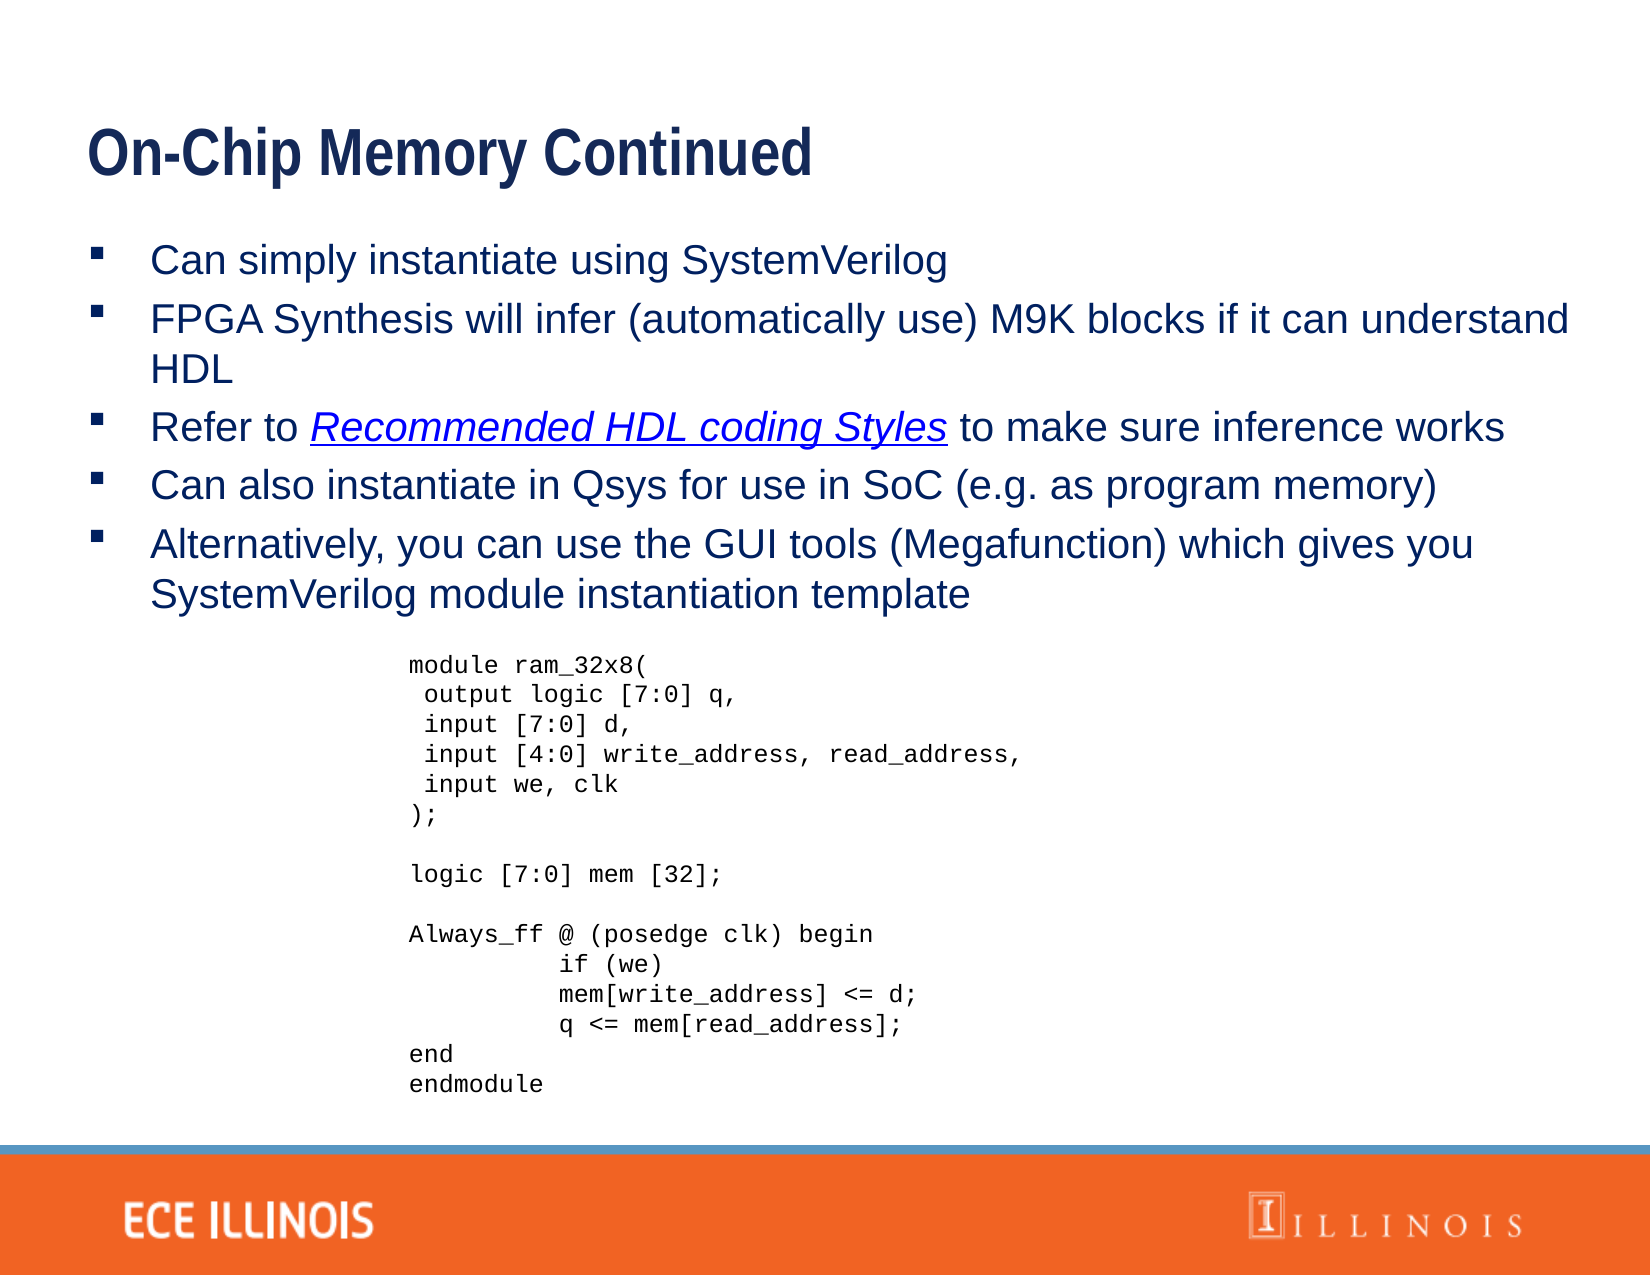

On-Chip Memory Continued
Can simply instantiate using SystemVerilog
FPGA Synthesis will infer (automatically use) M9K blocks if it can understand HDL
Refer to Recommended HDL coding Styles to make sure inference works
Can also instantiate in Qsys for use in SoC (e.g. as program memory)
Alternatively, you can use the GUI tools (Megafunction) which gives you SystemVerilog module instantiation template

module ram_32x8(
 output logic [7:0] q,
 input [7:0] d,
 input [4:0] write_address, read_address,
 input we, clk
);

logic [7:0] mem [32];

Always_ff @ (posedge clk) begin
	if (we)
 	mem[write_address] <= d;
 	q <= mem[read_address];
end
endmodule